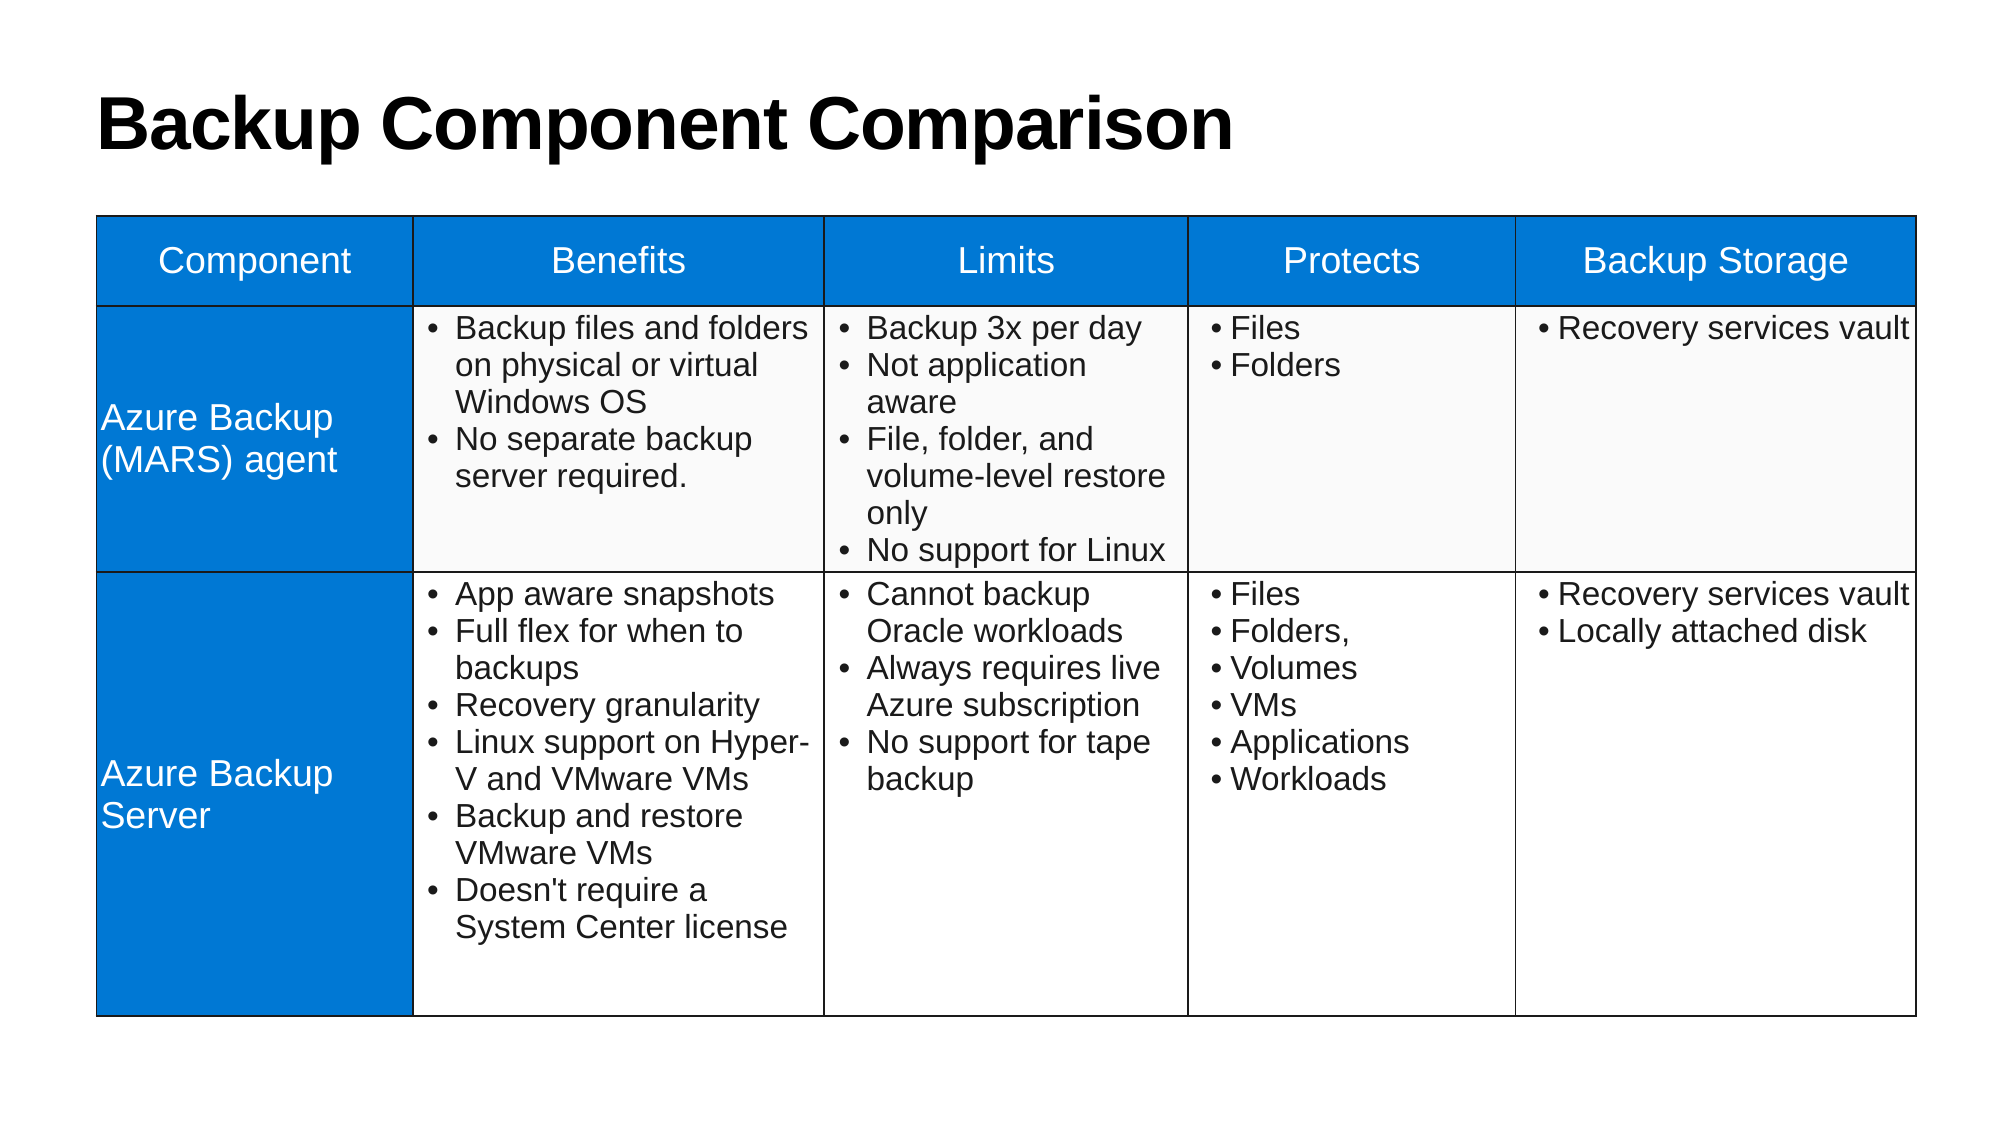

# Backup Component Comparison
| Component | Benefits | Limits | Protects | Backup Storage |
| --- | --- | --- | --- | --- |
| Azure Backup (MARS) agent | Backup files and folders on physical or virtual Windows OS No separate backup server required. | Backup 3x per day Not application aware File, folder, and volume-level restore only No support for Linux | Files Folders | Recovery services vault |
| Azure Backup Server | App aware snapshots Full flex for when to backups Recovery granularity Linux support on Hyper-V and VMware VMs Backup and restore VMware VMs Doesn't require a System Center license | Cannot backup Oracle workloads Always requires live Azure subscription No support for tape backup | Files Folders, Volumes VMs Applications Workloads | Recovery services vault Locally attached disk |